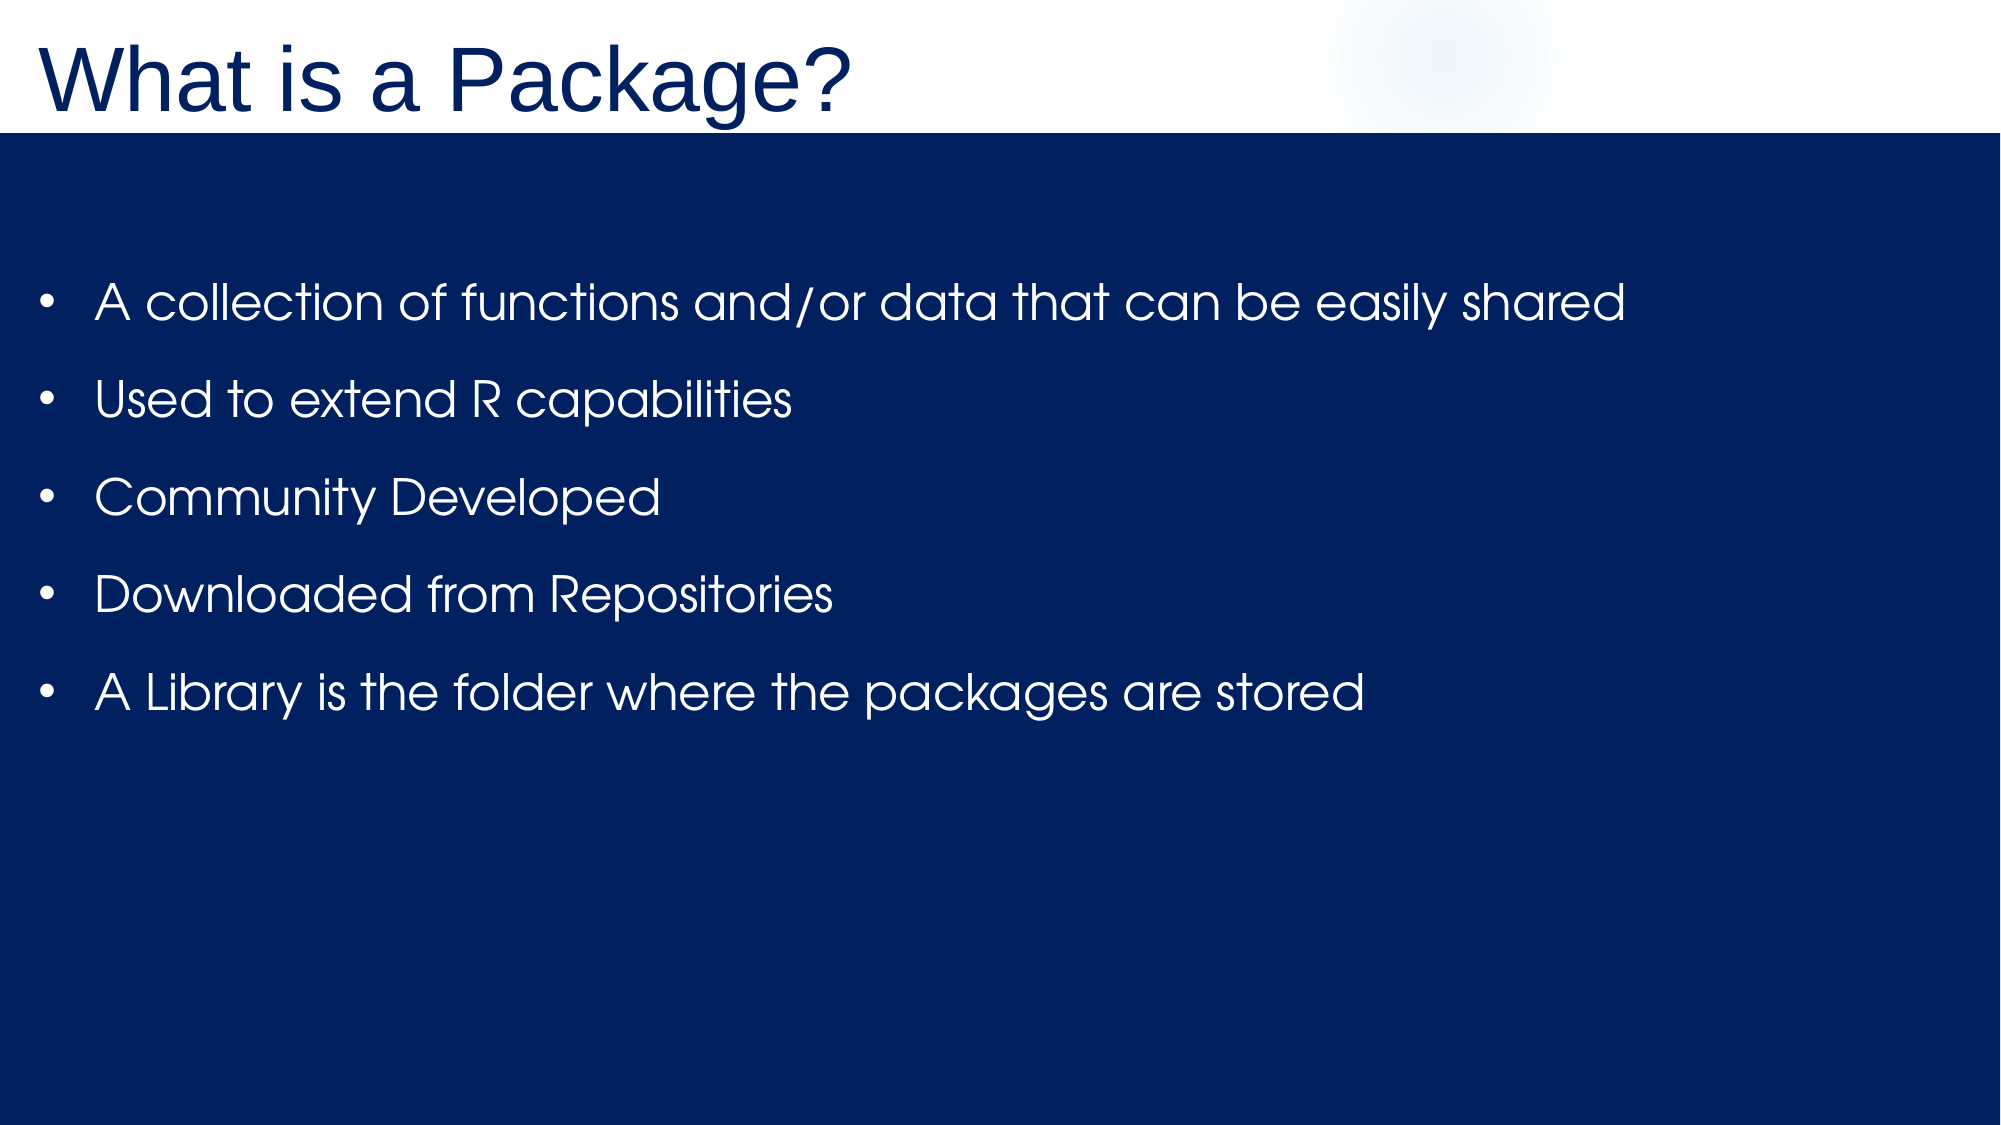

# What is a Package?
A collection of functions and/or data that can be easily shared
Used to extend R capabilities
Community Developed
Downloaded from Repositories
A Library is the folder where the packages are stored